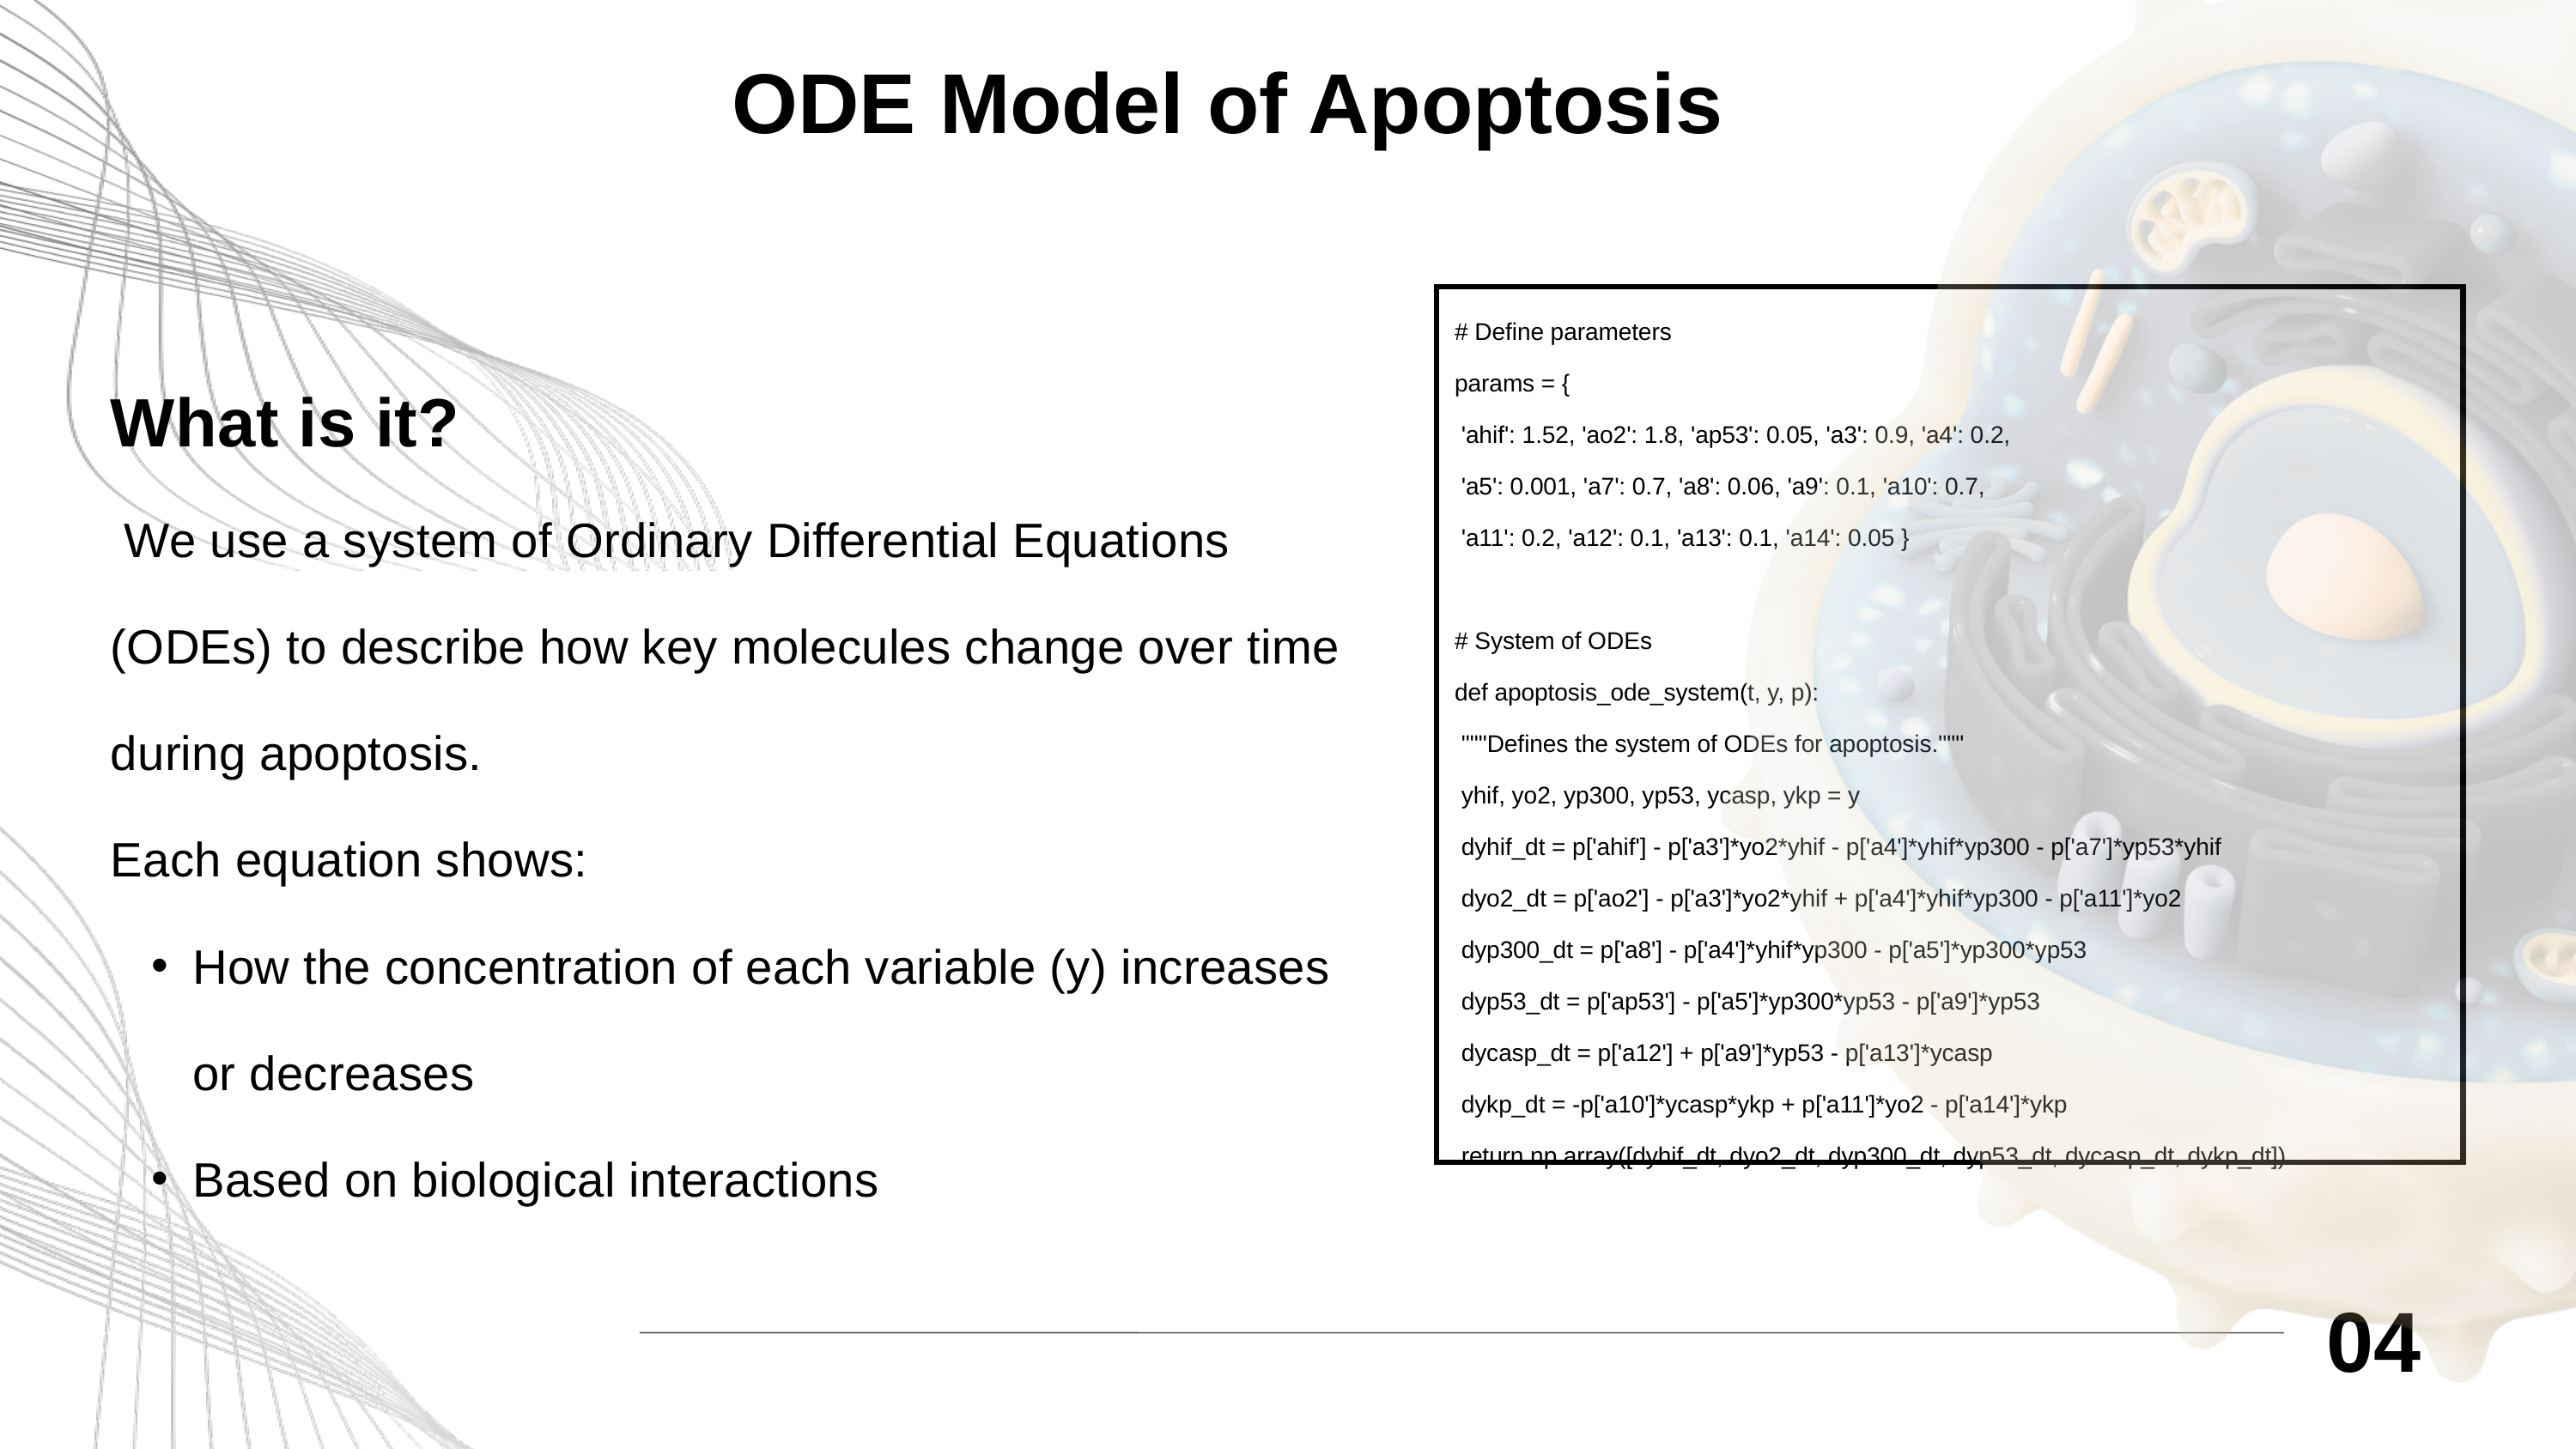

ODE Model of Apoptosis

# Define parameters
params = {
 'ahif': 1.52, 'ao2': 1.8, 'ap53': 0.05, 'a3': 0.9, 'a4': 0.2,
 'a5': 0.001, 'a7': 0.7, 'a8': 0.06, 'a9': 0.1, 'a10': 0.7,
 'a11': 0.2, 'a12': 0.1, 'a13': 0.1, 'a14': 0.05 }

# System of ODEs
def apoptosis_ode_system(t, y, p):
 """Defines the system of ODEs for apoptosis."""
 yhif, yo2, yp300, yp53, ycasp, ykp = y
 dyhif_dt = p['ahif'] - p['a3']*yo2*yhif - p['a4']*yhif*yp300 - p['a7']*yp53*yhif
 dyo2_dt = p['ao2'] - p['a3']*yo2*yhif + p['a4']*yhif*yp300 - p['a11']*yo2
 dyp300_dt = p['a8'] - p['a4']*yhif*yp300 - p['a5']*yp300*yp53
 dyp53_dt = p['ap53'] - p['a5']*yp300*yp53 - p['a9']*yp53
 dycasp_dt = p['a12'] + p['a9']*yp53 - p['a13']*ycasp
 dykp_dt = -p['a10']*ycasp*ykp + p['a11']*yo2 - p['a14']*ykp
 return np.array([dyhif_dt, dyo2_dt, dyp300_dt, dyp53_dt, dycasp_dt, dykp_dt])
What is it?
 We use a system of Ordinary Differential Equations (ODEs) to describe how key molecules change over time during apoptosis.
Each equation shows:
How the concentration of each variable (y) increases or decreases
Based on biological interactions

04